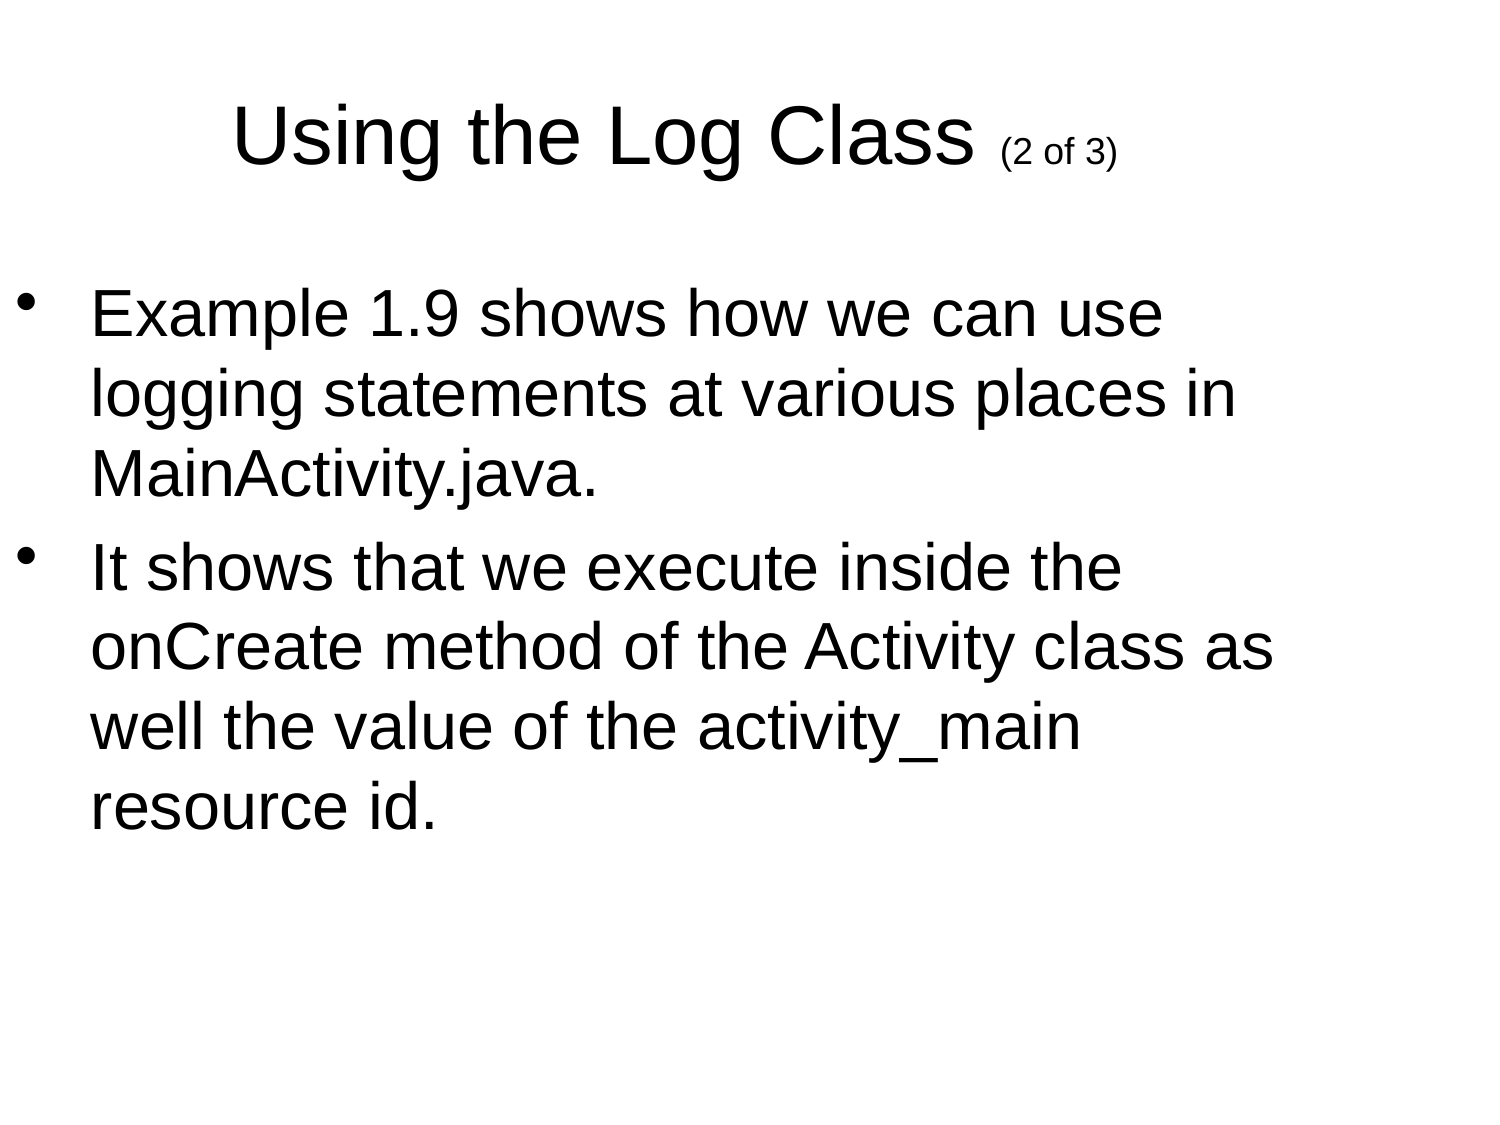

Using the Log Class (2 of 3)
Example 1.9 shows how we can use logging statements at various places in MainActivity.java.
It shows that we execute inside the onCreate method of the Activity class as well the value of the activity_main resource id.